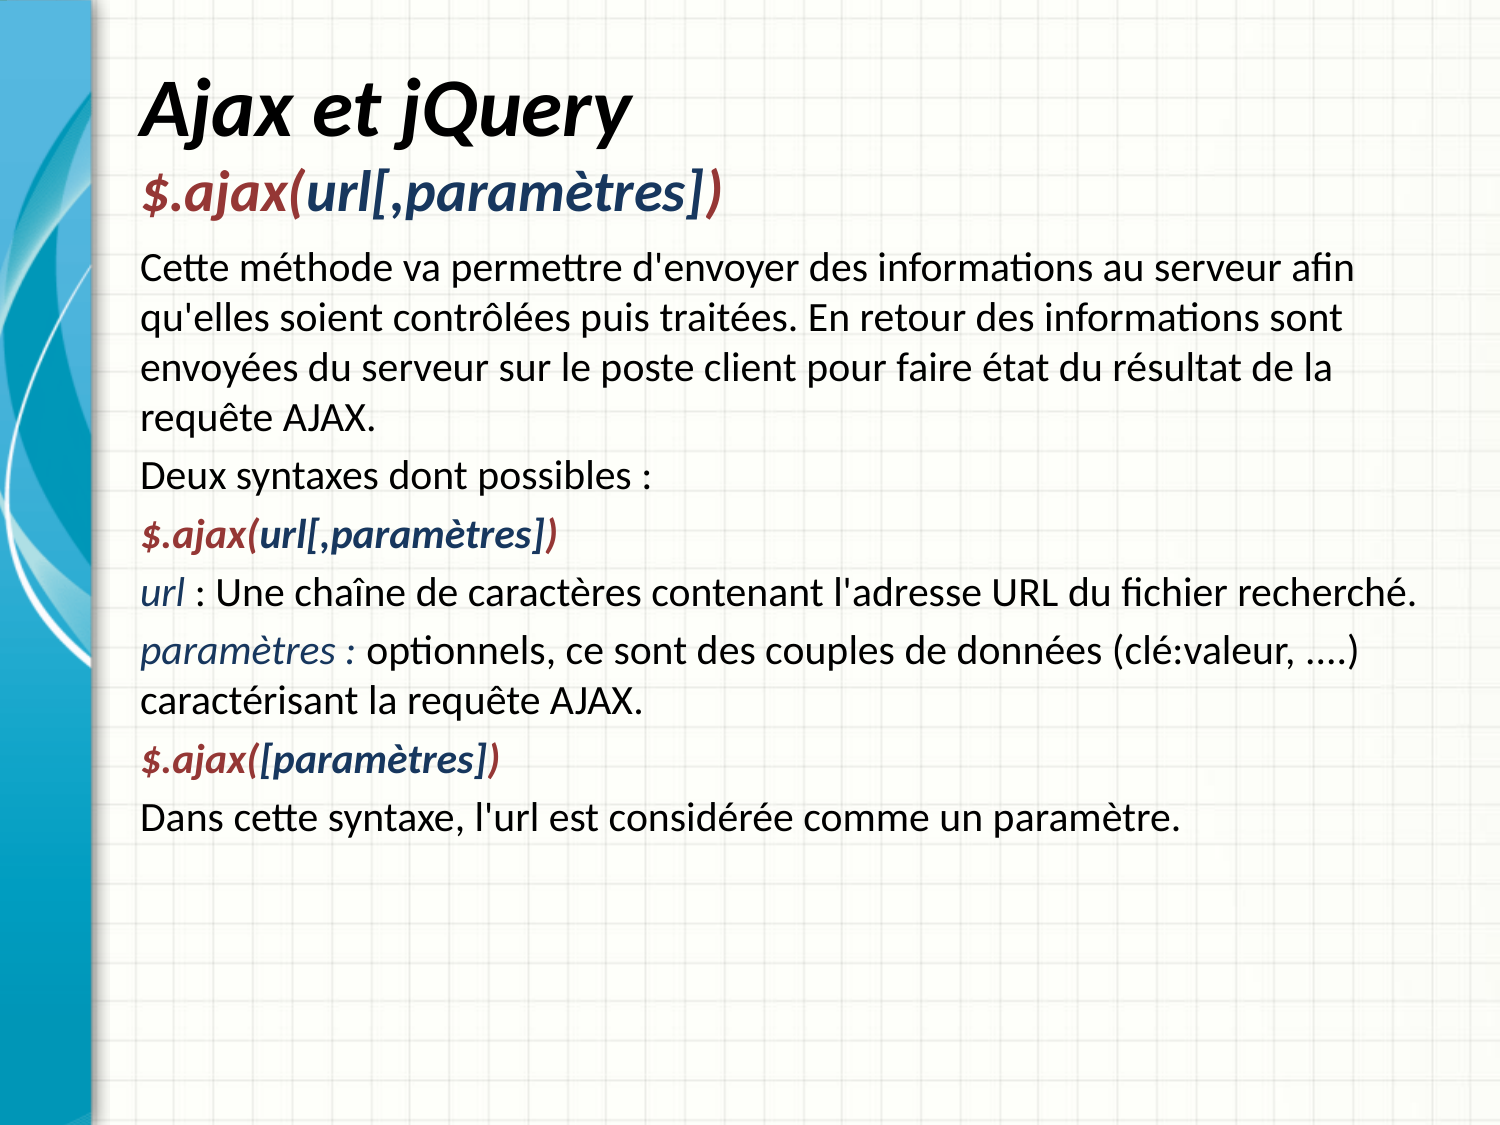

# Ajax et jQuery $.ajax(url[,paramètres])
Cette méthode va permettre d'envoyer des informations au serveur afin qu'elles soient contrôlées puis traitées. En retour des informations sont envoyées du serveur sur le poste client pour faire état du résultat de la requête AJAX.
Deux syntaxes dont possibles :
$.ajax(url[,paramètres])
url : Une chaîne de caractères contenant l'adresse URL du fichier recherché.
paramètres : optionnels, ce sont des couples de données (clé:valeur, ....) caractérisant la requête AJAX.
$.ajax([paramètres])
Dans cette syntaxe, l'url est considérée comme un paramètre.